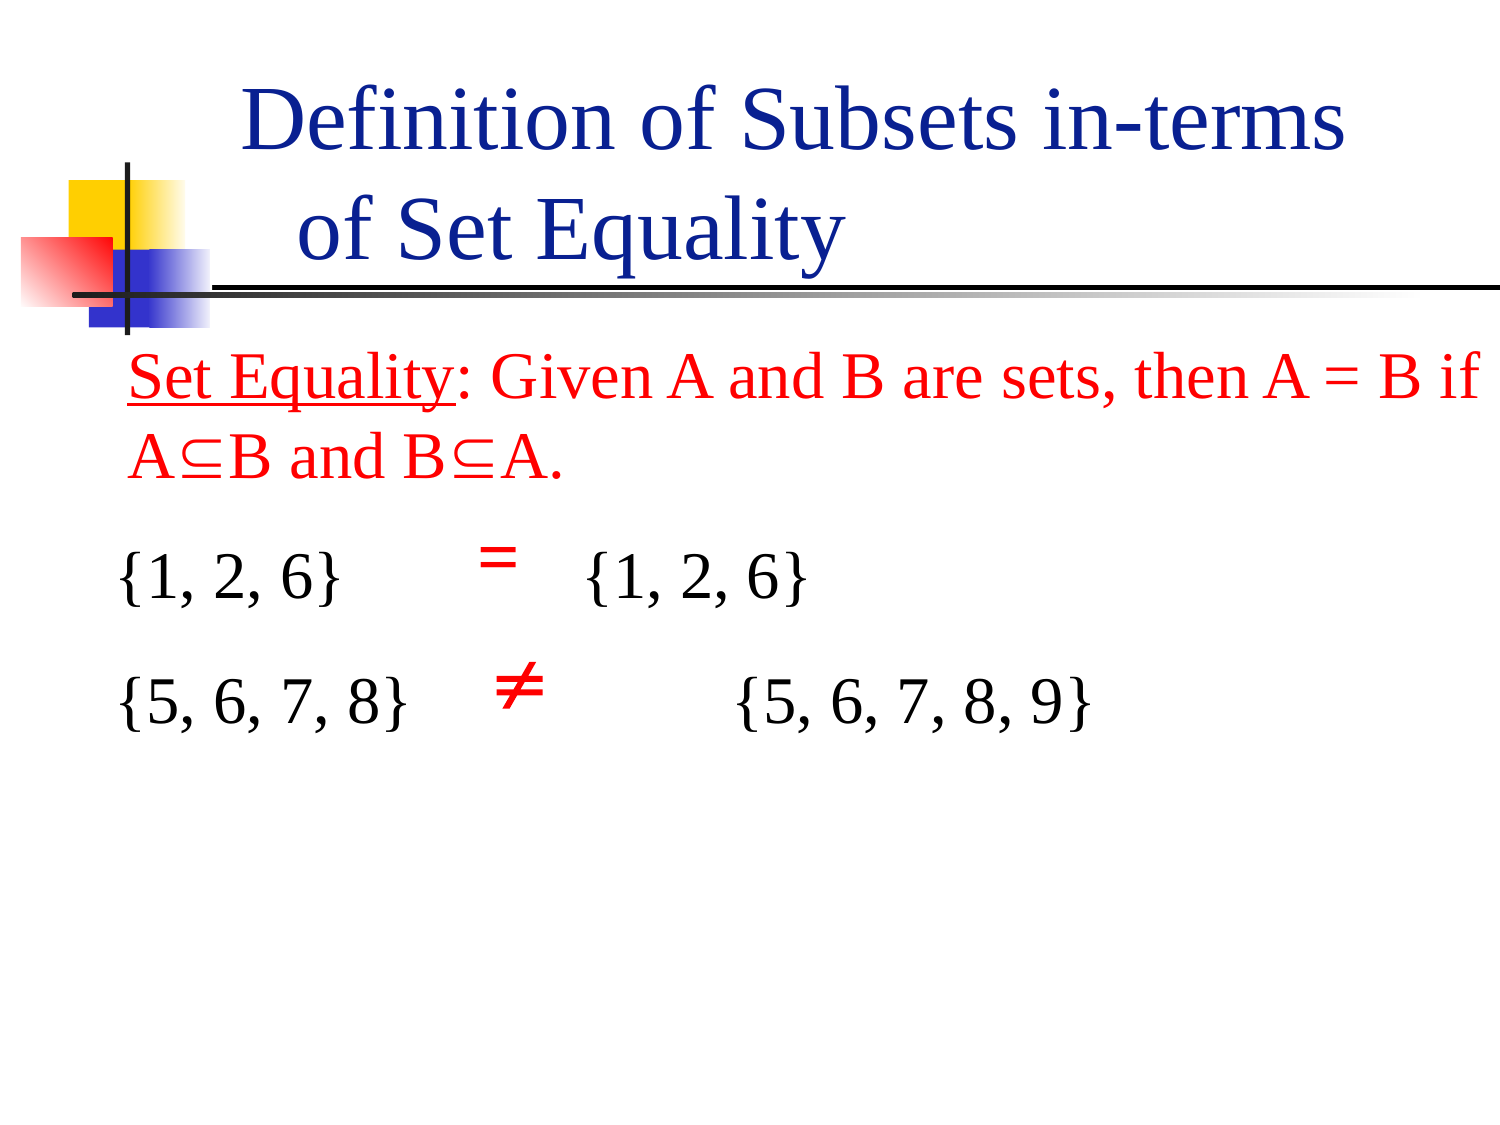

Definition of Subsets in-terms of Set Equality
Set Equality: Given A and B are sets, then A = B if A⊆B and B⊆A.
=
{1, 2, 6} 		 {1, 2, 6}
≠
{5, 6, 7, 8} 		 {5, 6, 7, 8, 9}